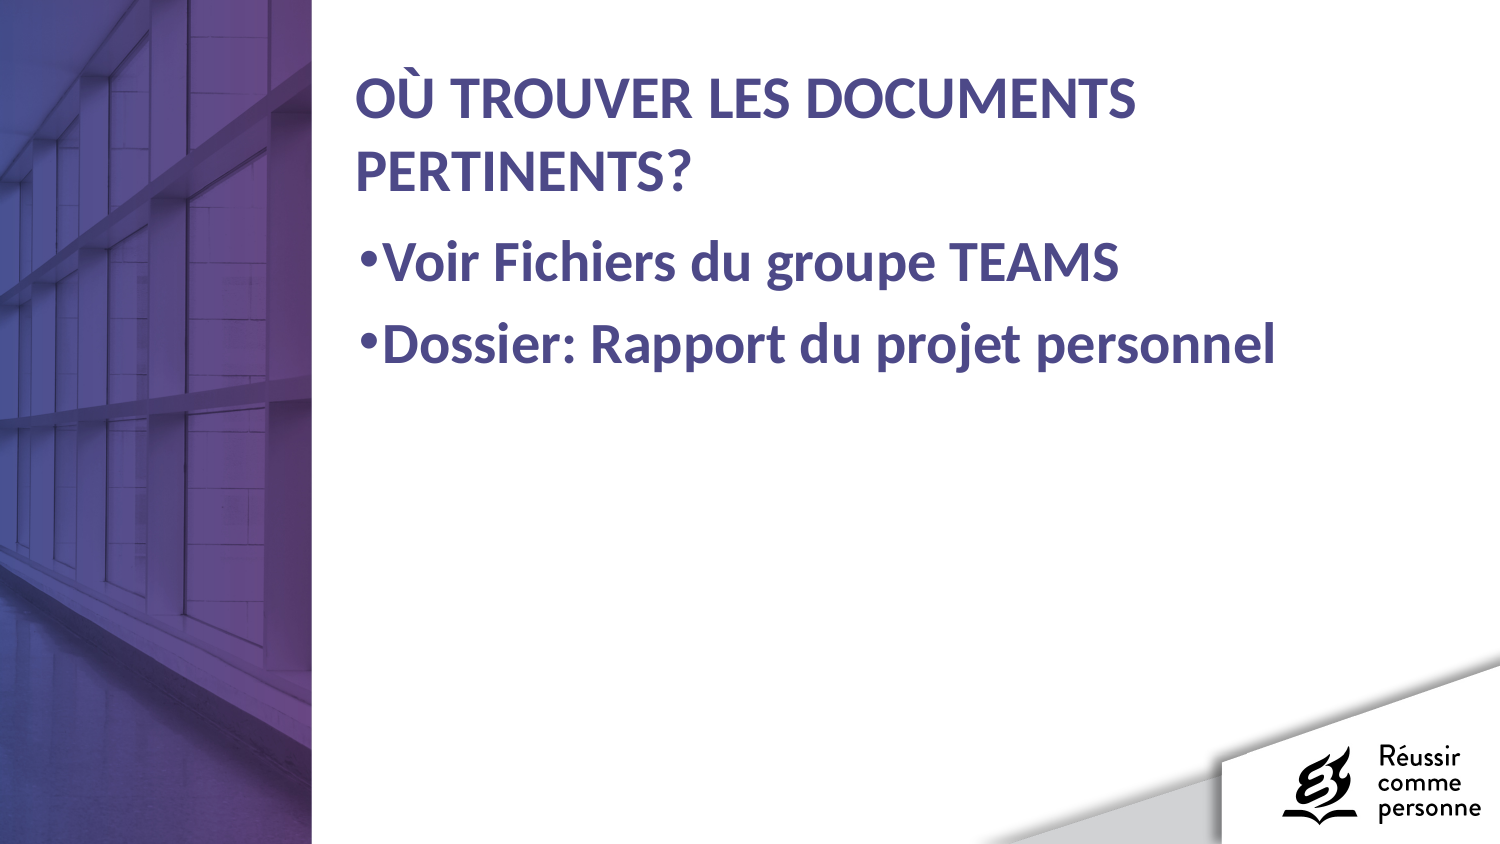

# Où trouver les Documents pertinents?
Voir Fichiers du groupe TEAMS
Dossier: Rapport du projet personnel